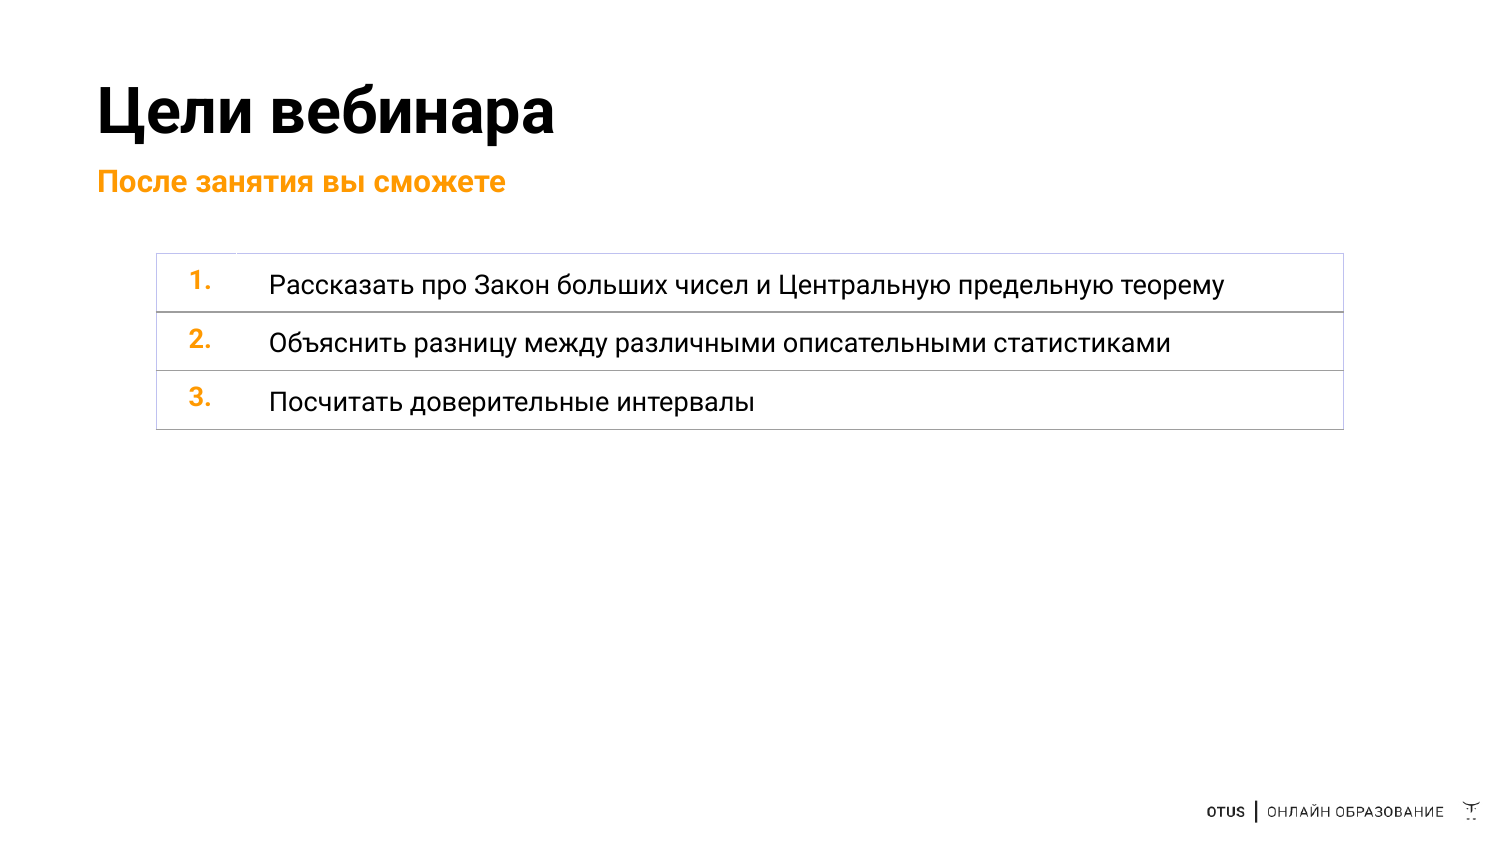

# Цели вебинара
После занятия вы сможете
| 1. | Рассказать про Закон больших чисел и Центральную предельную теорему |
| --- | --- |
| 2. | Объяснить разницу между различными описательными статистиками |
| 3. | Посчитать доверительные интервалы |